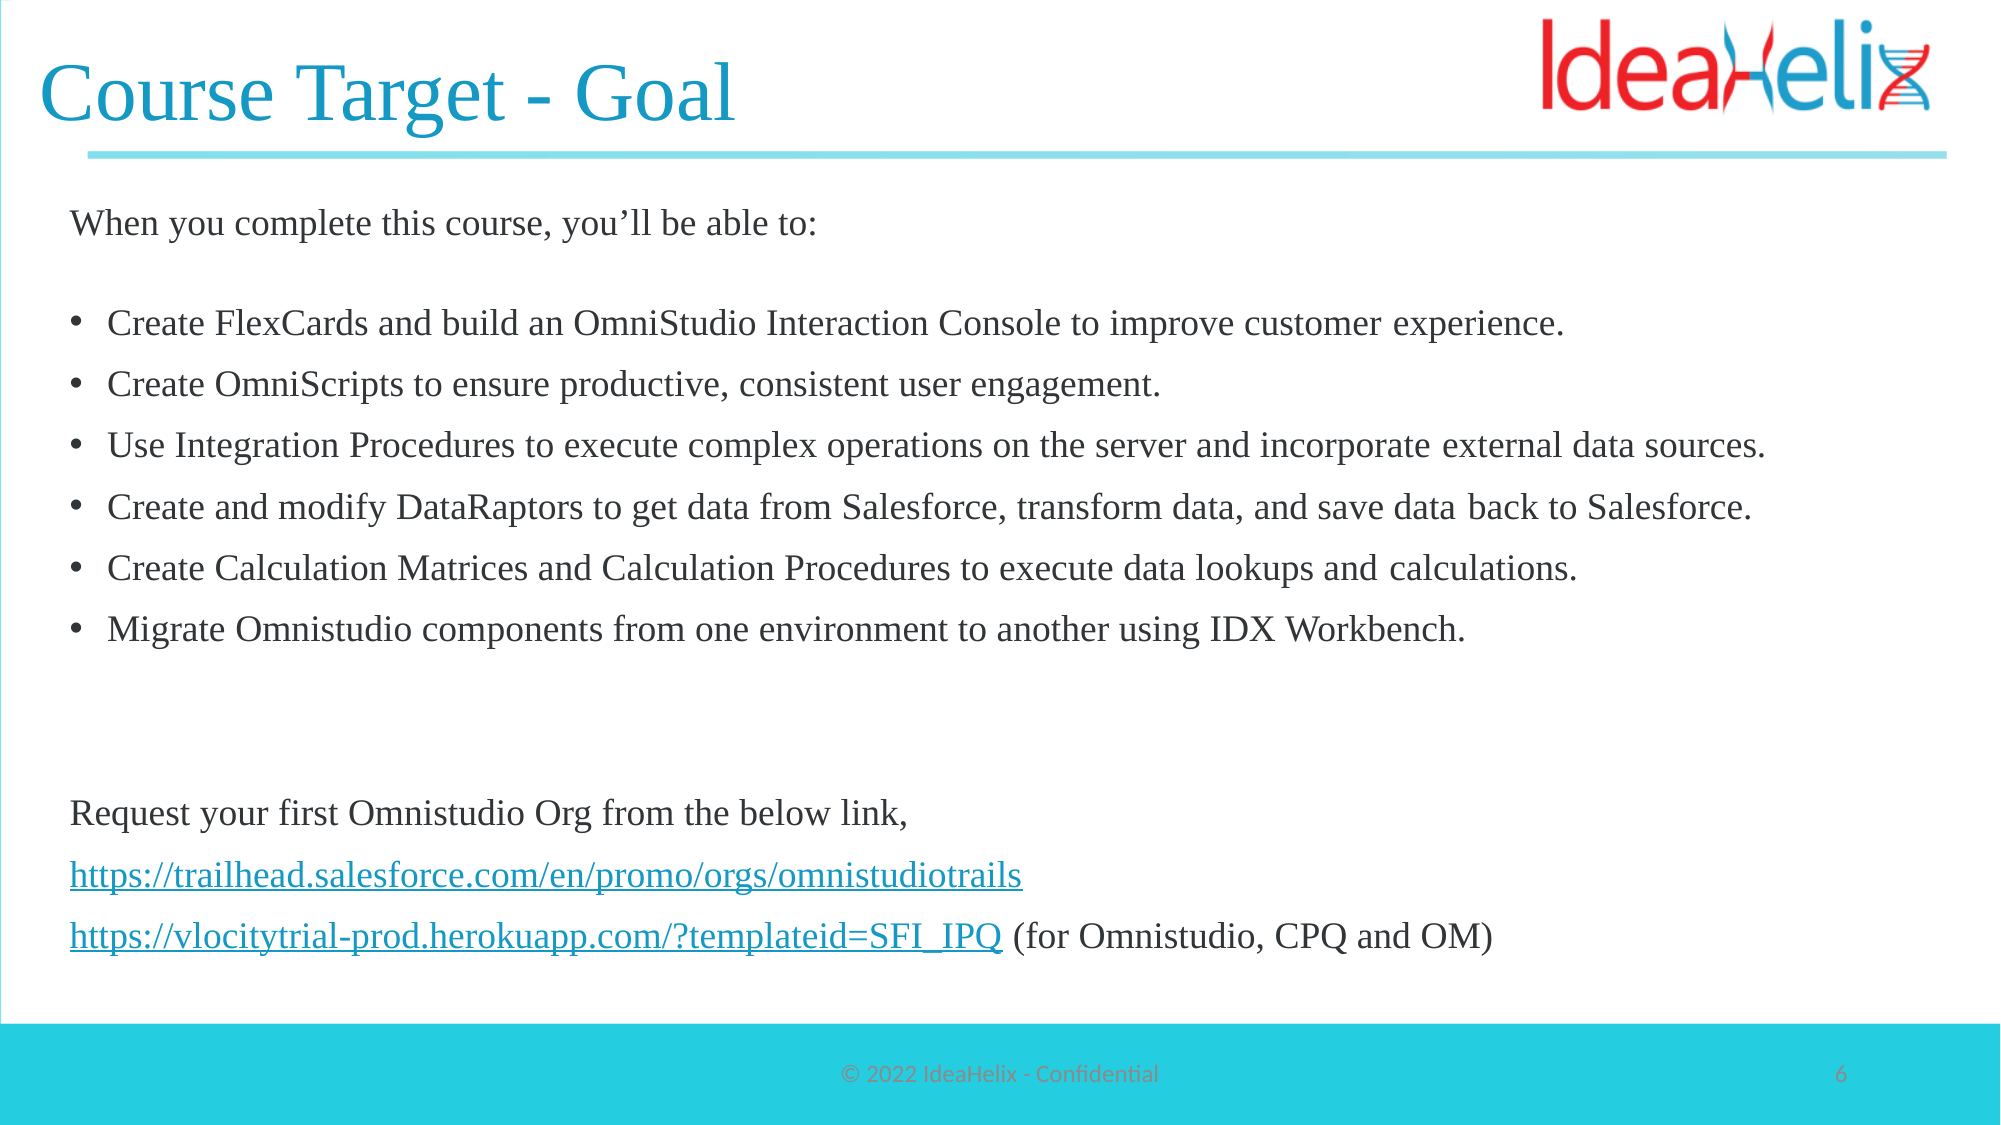

# Course Target - Goal
When you complete this course, you’ll be able to:

Create FlexCards and build an OmniStudio Interaction Console to improve customer experience.
Create OmniScripts to ensure productive, consistent user engagement.
Use Integration Procedures to execute complex operations on the server and incorporate external data sources.
Create and modify DataRaptors to get data from Salesforce, transform data, and save data back to Salesforce.
Create Calculation Matrices and Calculation Procedures to execute data lookups and calculations.
Migrate Omnistudio components from one environment to another using IDX Workbench.

Request your first Omnistudio Org from the below link,
https://trailhead.salesforce.com/en/promo/orgs/omnistudiotrails
https://vlocitytrial-prod.herokuapp.com/?templateid=SFI_IPQ (for Omnistudio, CPQ and OM)
© 2022 IdeaHelix - Confidential
6